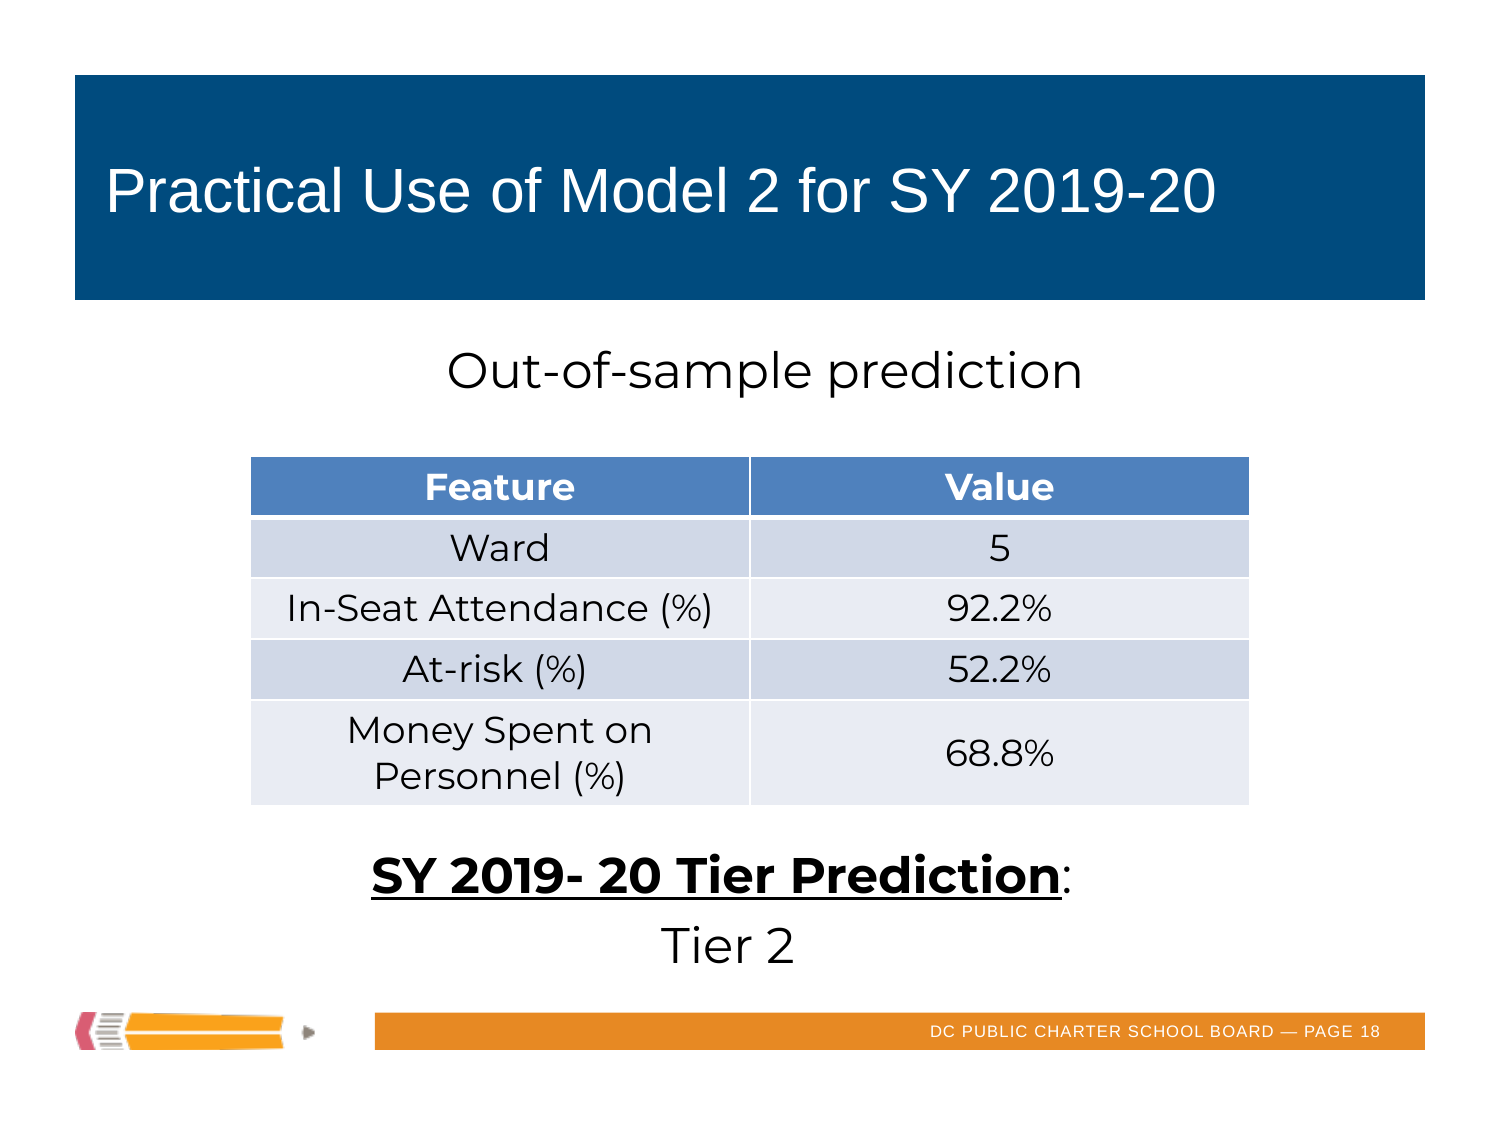

# Practical Use of Model 2 for SY 2019-20
Out-of-sample prediction
| Feature | Value |
| --- | --- |
| Ward | 5 |
| In-Seat Attendance (%) | 92.2% |
| At-risk (%) | 52.2% |
| Money Spent on Personnel (%) | 68.8% |
SY 2019- 20 Tier Prediction:
Tier 2